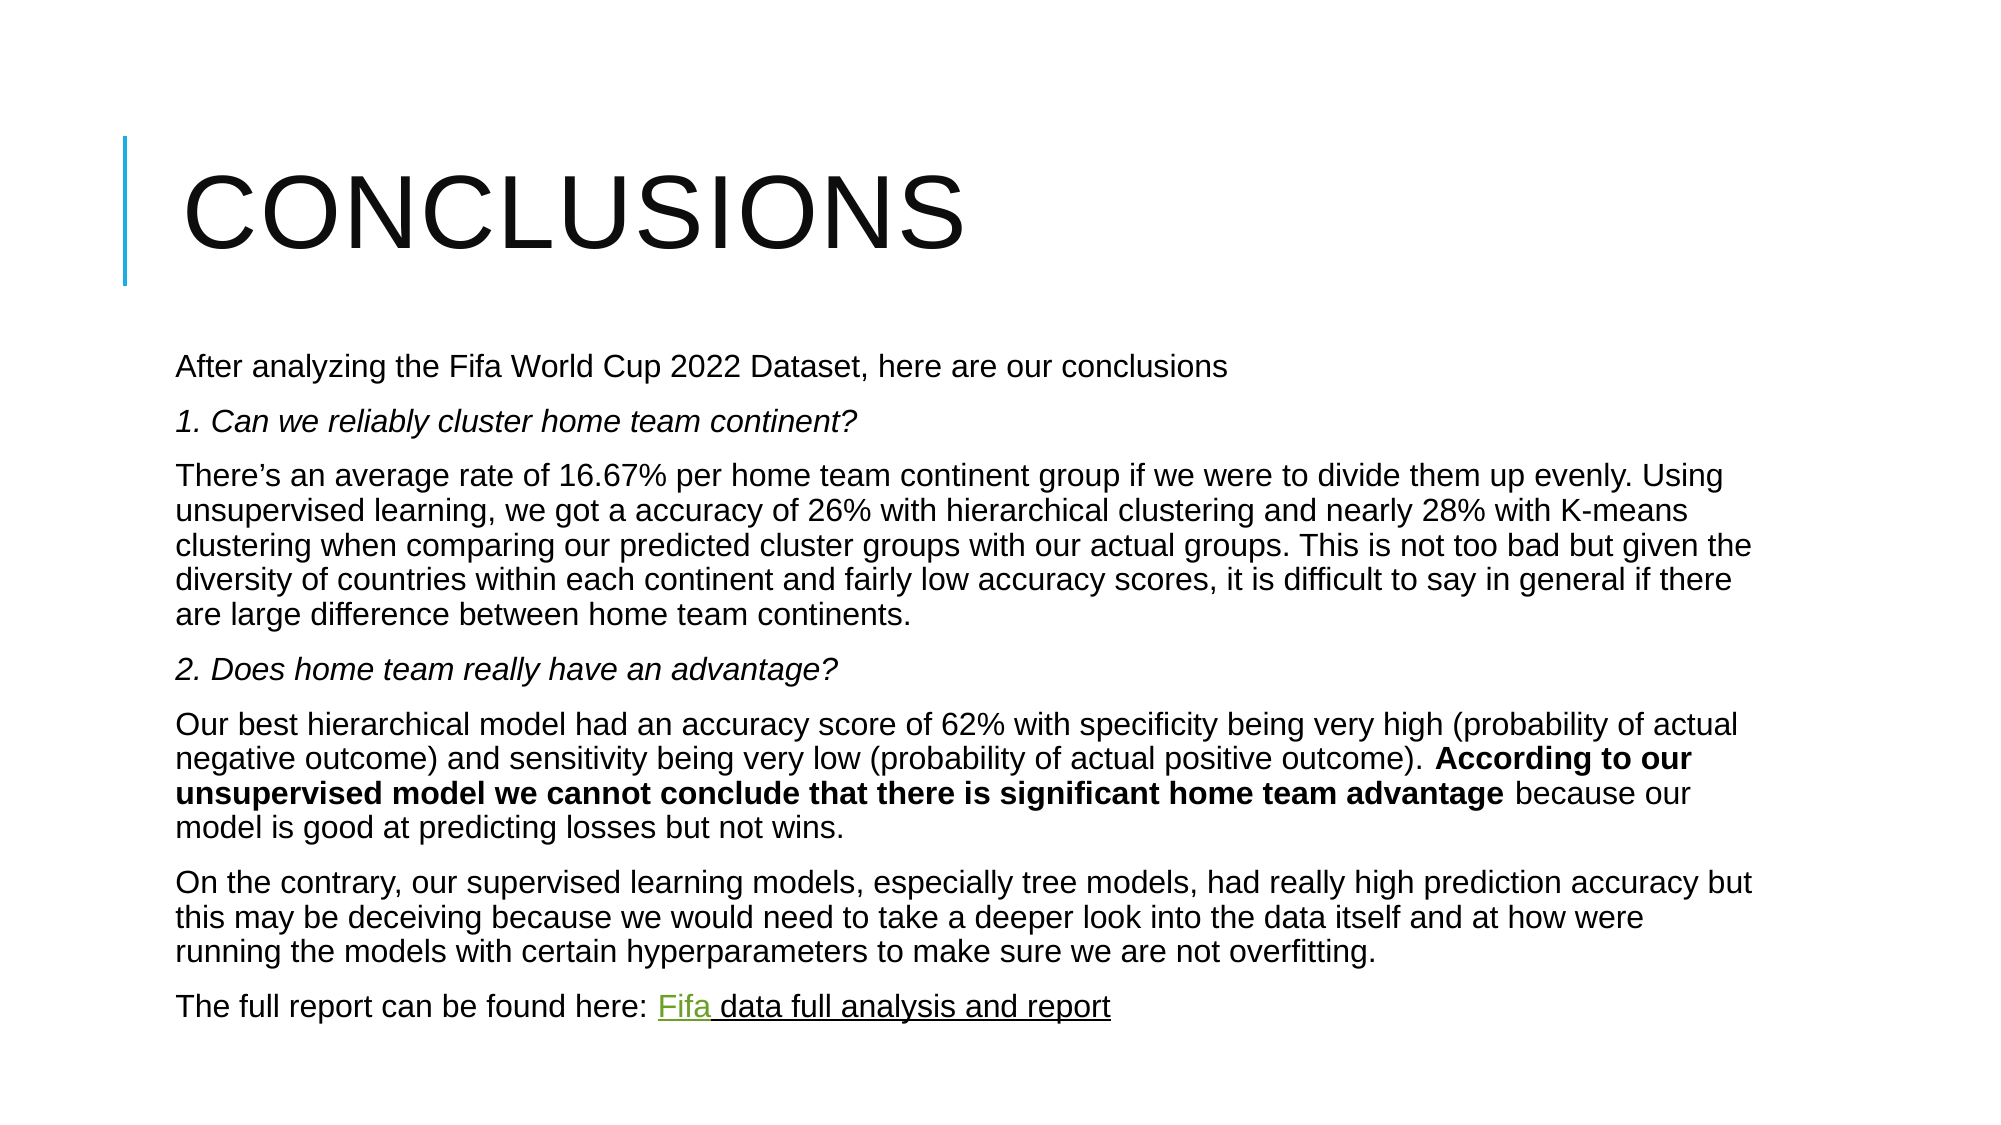

# Conclusions
After analyzing the Fifa World Cup 2022 Dataset, here are our conclusions
1. Can we reliably cluster home team continent?
There’s an average rate of 16.67% per home team continent group if we were to divide them up evenly. Using unsupervised learning, we got a accuracy of 26% with hierarchical clustering and nearly 28% with K-means clustering when comparing our predicted cluster groups with our actual groups. This is not too bad but given the diversity of countries within each continent and fairly low accuracy scores, it is difficult to say in general if there are large difference between home team continents.
2. Does home team really have an advantage?
Our best hierarchical model had an accuracy score of 62% with specificity being very high (probability of actual negative outcome) and sensitivity being very low (probability of actual positive outcome). According to our unsupervised model we cannot conclude that there is significant home team advantage because our model is good at predicting losses but not wins.
On the contrary, our supervised learning models, especially tree models, had really high prediction accuracy but this may be deceiving because we would need to take a deeper look into the data itself and at how were running the models with certain hyperparameters to make sure we are not overfitting.
The full report can be found here: Fifa data full analysis and report